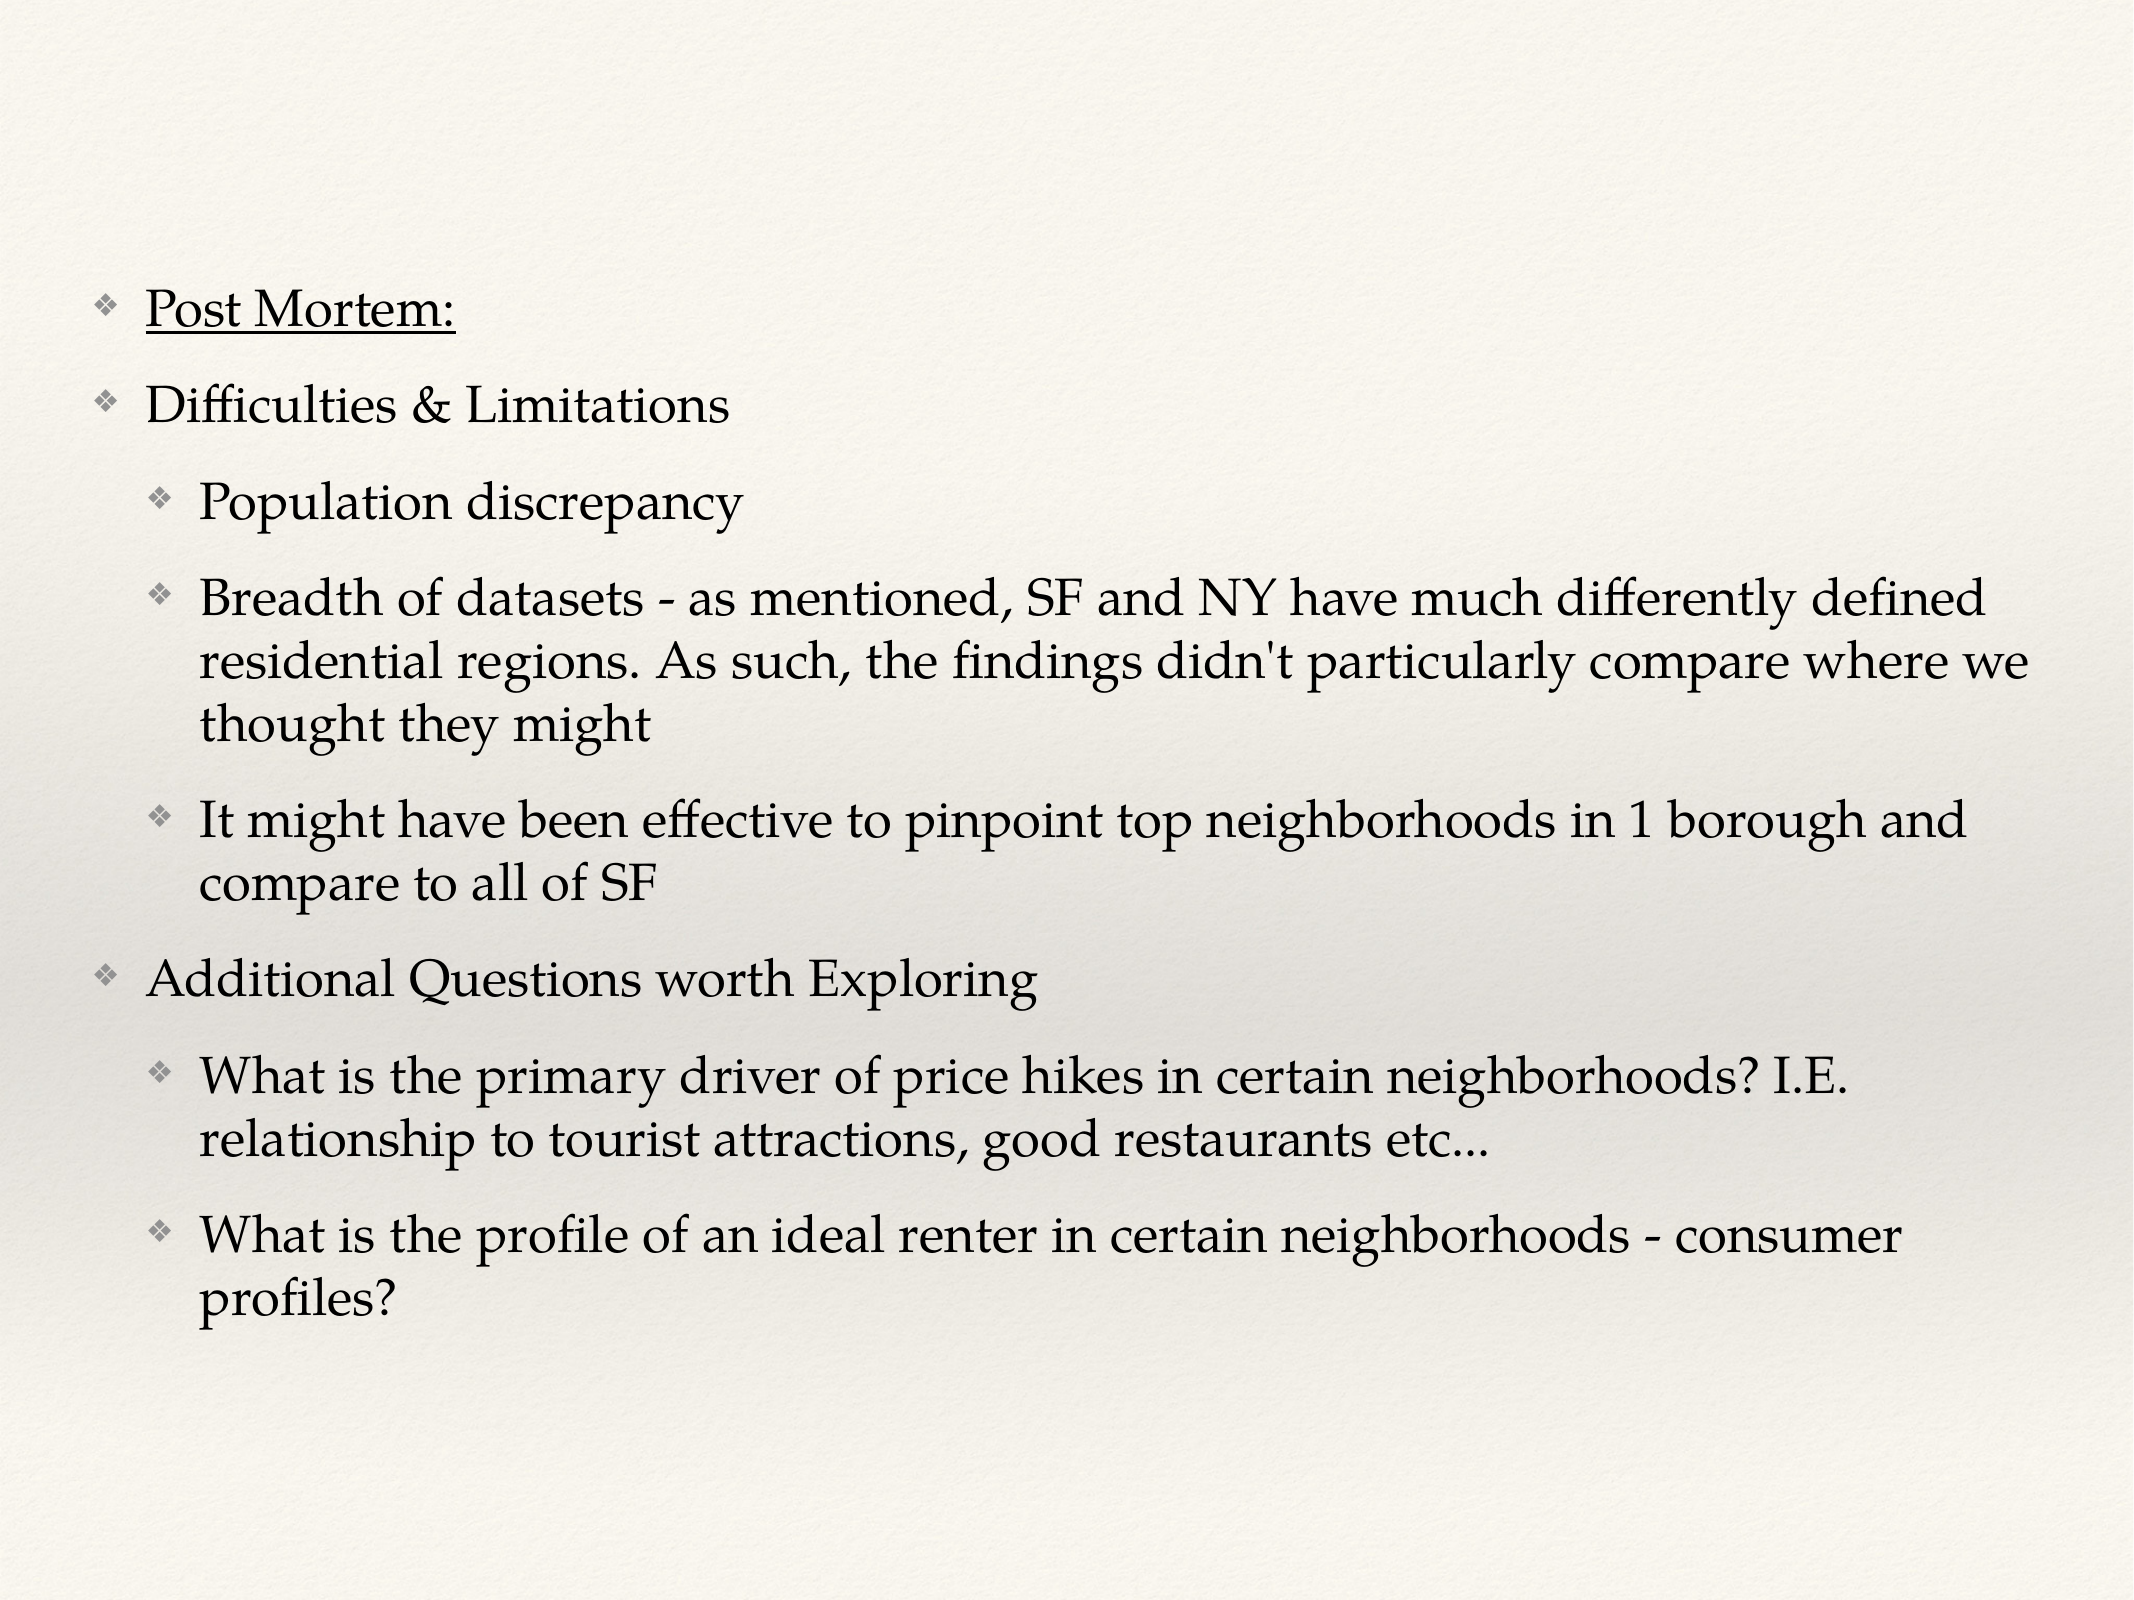

Post Mortem:
Difficulties & Limitations
Population discrepancy
Breadth of datasets - as mentioned, SF and NY have much differently defined residential regions. As such, the findings didn't particularly compare where we thought they might
It might have been effective to pinpoint top neighborhoods in 1 borough and compare to all of SF
Additional Questions worth Exploring
What is the primary driver of price hikes in certain neighborhoods? I.E. relationship to tourist attractions, good restaurants etc...
What is the profile of an ideal renter in certain neighborhoods - consumer profiles?